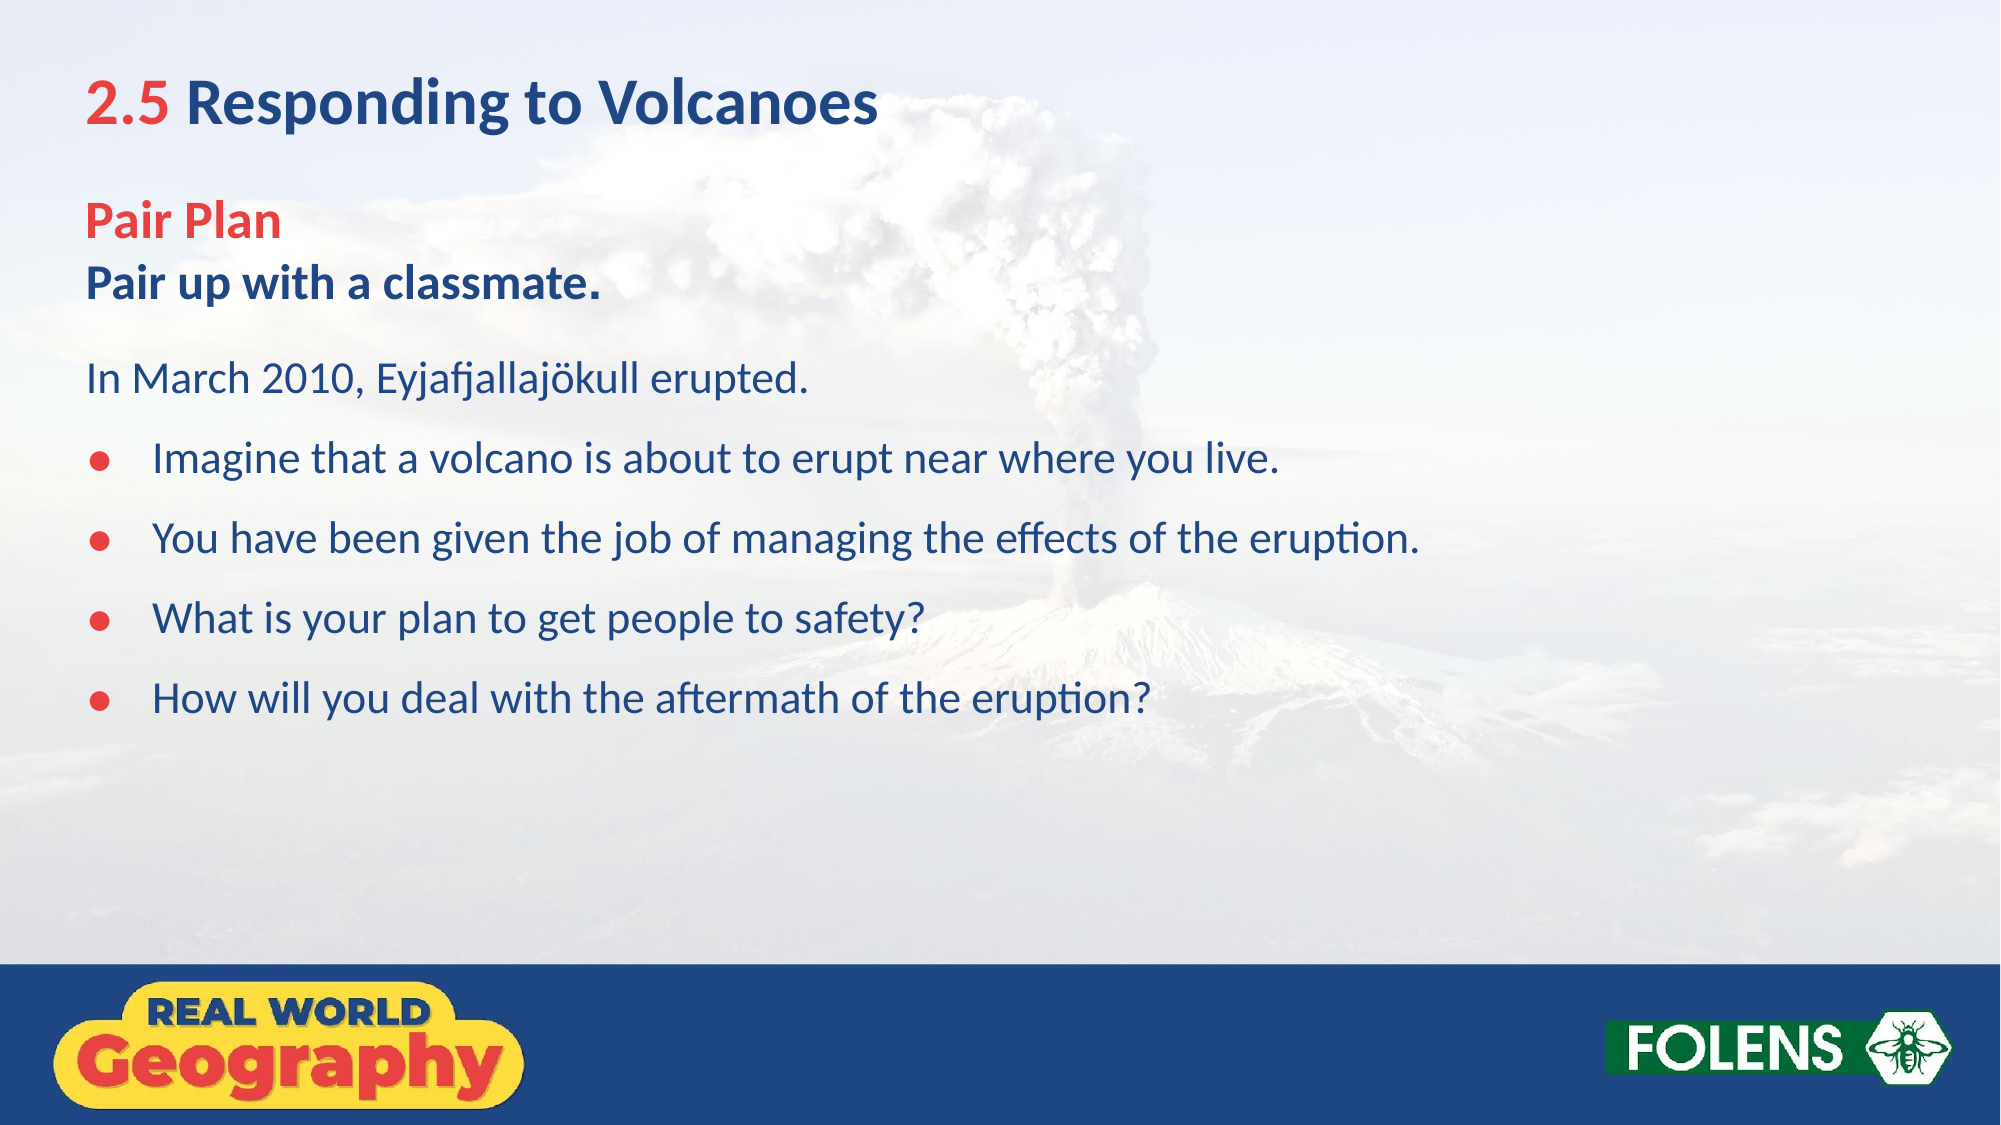

2.5 Responding to Volcanoes
Pair Plan
Pair up with a classmate.
In March 2010, Eyjafjallajökull erupted.
Imagine that a volcano is about to erupt near where you live.
You have been given the job of managing the effects of the eruption.
What is your plan to get people to safety?
How will you deal with the aftermath of the eruption?